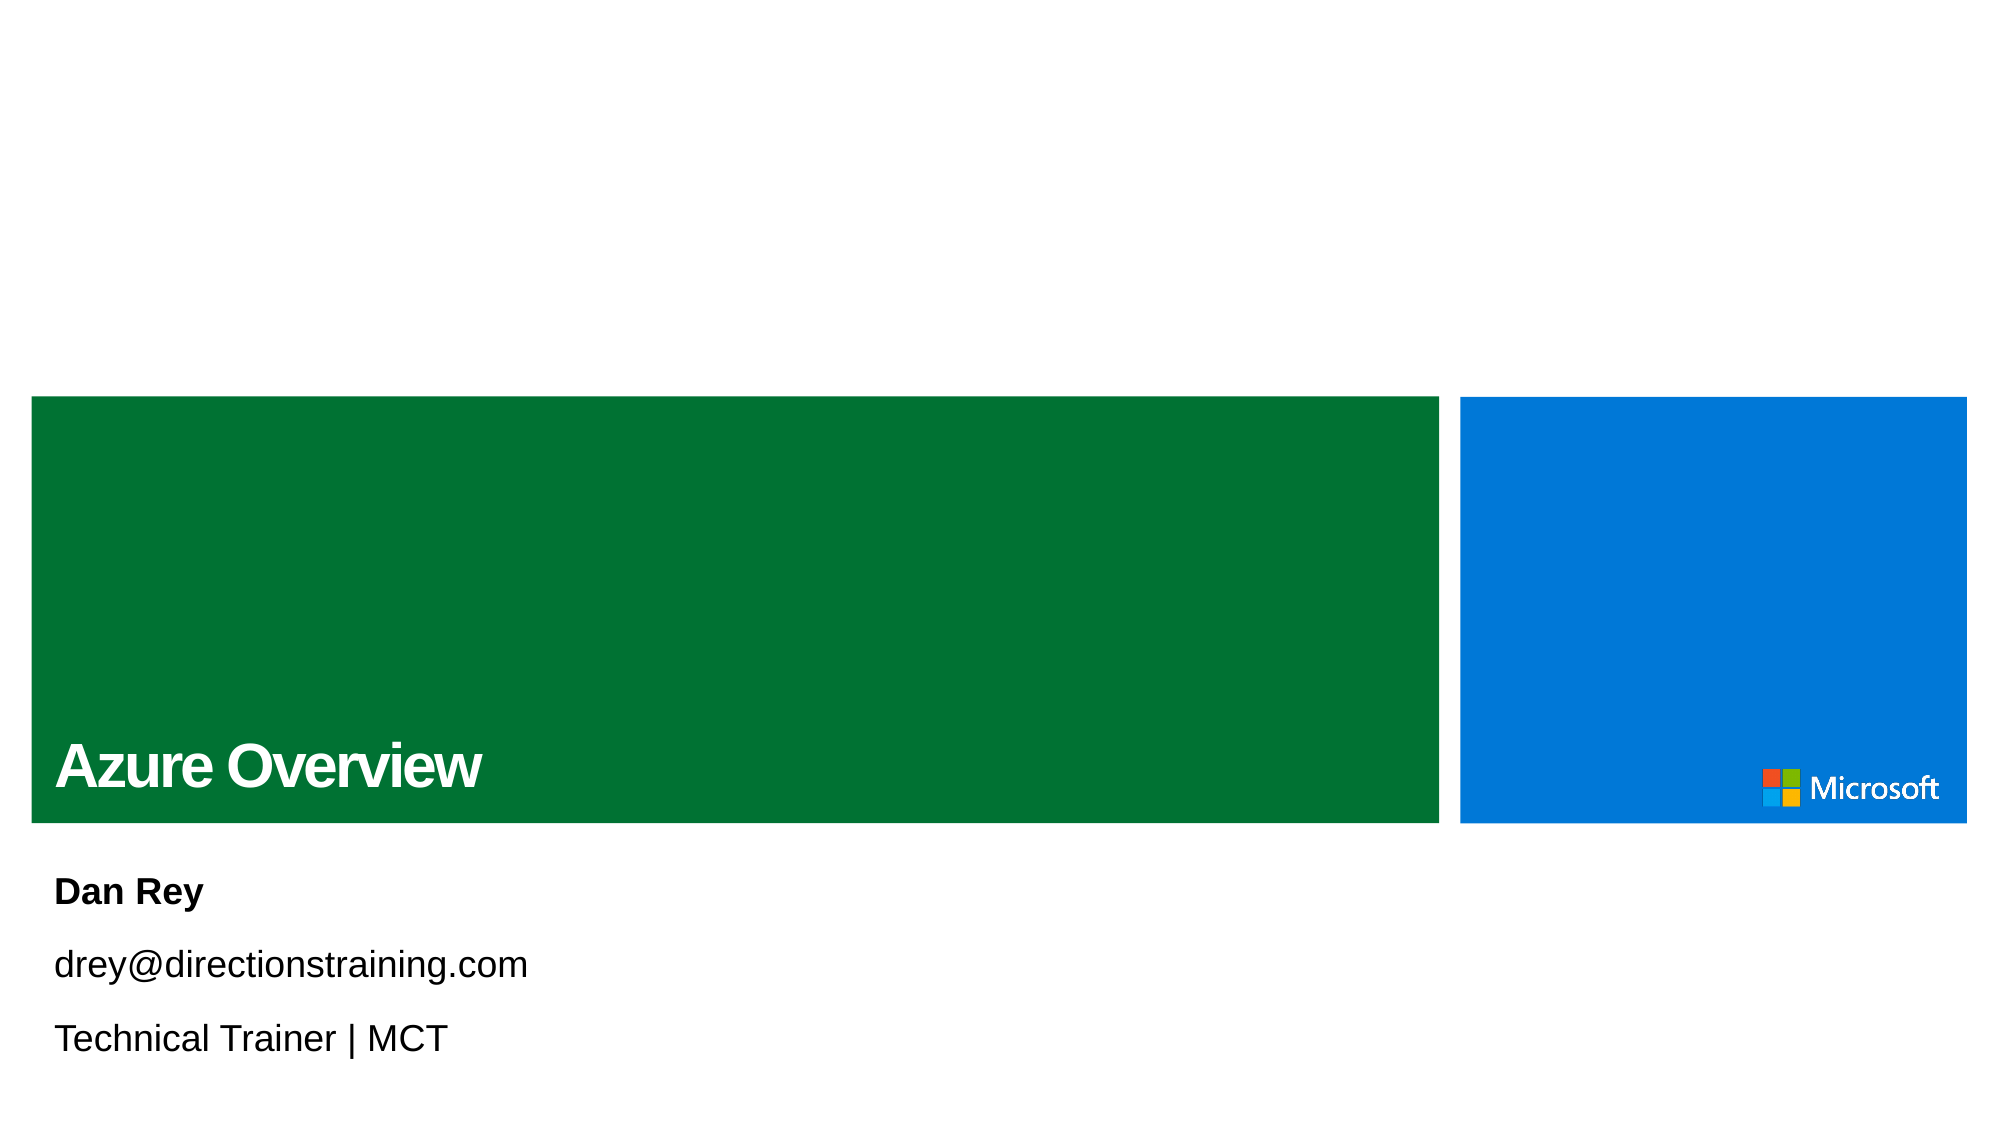

# Azure Overview
Dan Rey
drey@directionstraining.com
Technical Trainer | MCT